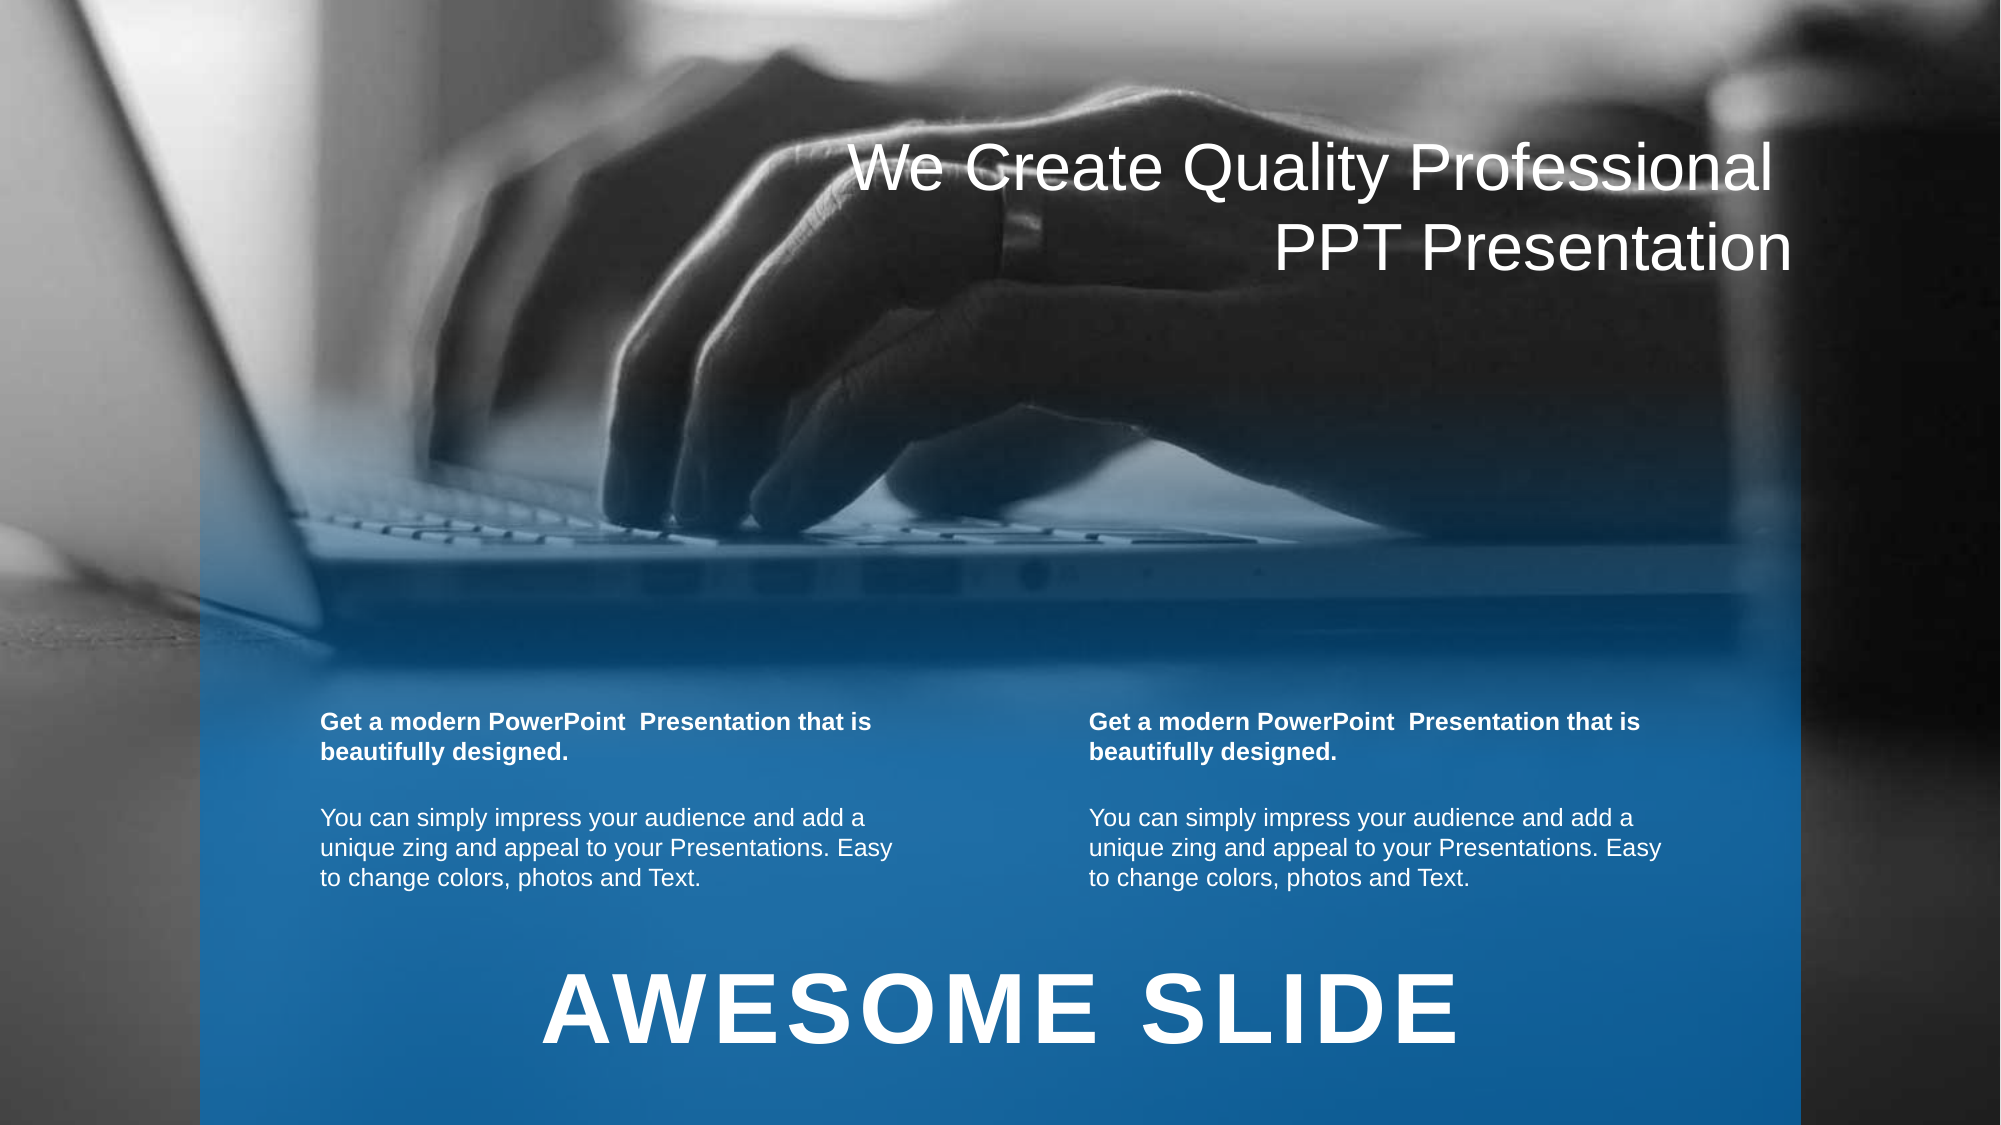

We Create Quality Professional
PPT Presentation

Get a modern PowerPoint  Presentation that is beautifully designed.
You can simply impress your audience and add a unique zing and appeal to your Presentations. Easy to change colors, photos and Text.
Get a modern PowerPoint  Presentation that is beautifully designed.
You can simply impress your audience and add a unique zing and appeal to your Presentations. Easy to change colors, photos and Text.
AWESOME SLIDE